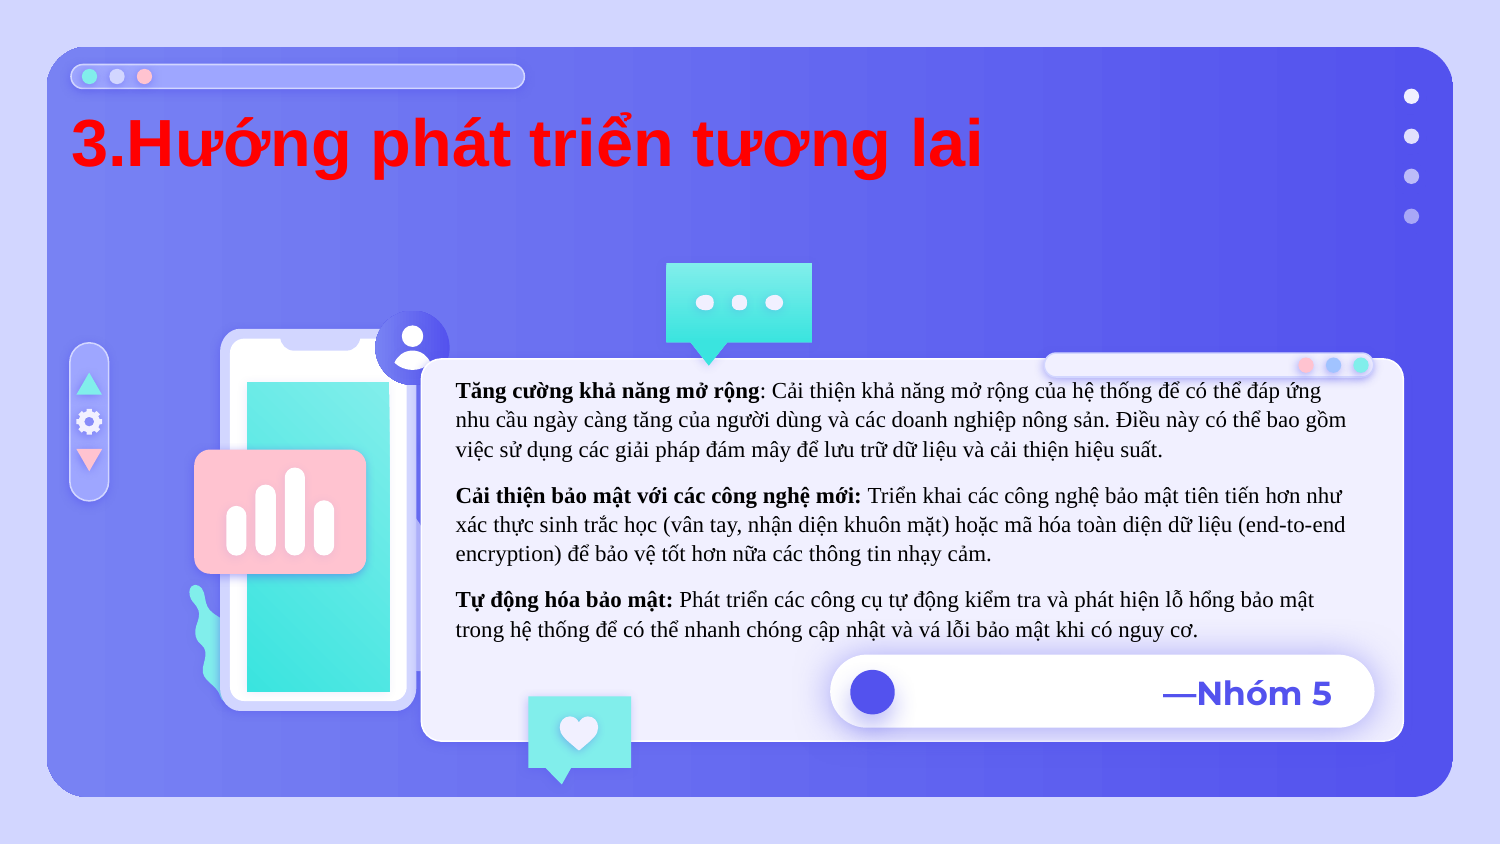

3.Hướng phát triển tương lai

Tăng cường khả năng mở rộng: Cải thiện khả năng mở rộng của hệ thống để có thể đáp ứng nhu cầu ngày càng tăng của người dùng và các doanh nghiệp nông sản. Điều này có thể bao gồm việc sử dụng các giải pháp đám mây để lưu trữ dữ liệu và cải thiện hiệu suất.
Cải thiện bảo mật với các công nghệ mới: Triển khai các công nghệ bảo mật tiên tiến hơn như xác thực sinh trắc học (vân tay, nhận diện khuôn mặt) hoặc mã hóa toàn diện dữ liệu (end-to-end encryption) để bảo vệ tốt hơn nữa các thông tin nhạy cảm.
Tự động hóa bảo mật: Phát triển các công cụ tự động kiểm tra và phát hiện lỗ hổng bảo mật trong hệ thống để có thể nhanh chóng cập nhật và vá lỗi bảo mật khi có nguy cơ.

# —Nhóm 5